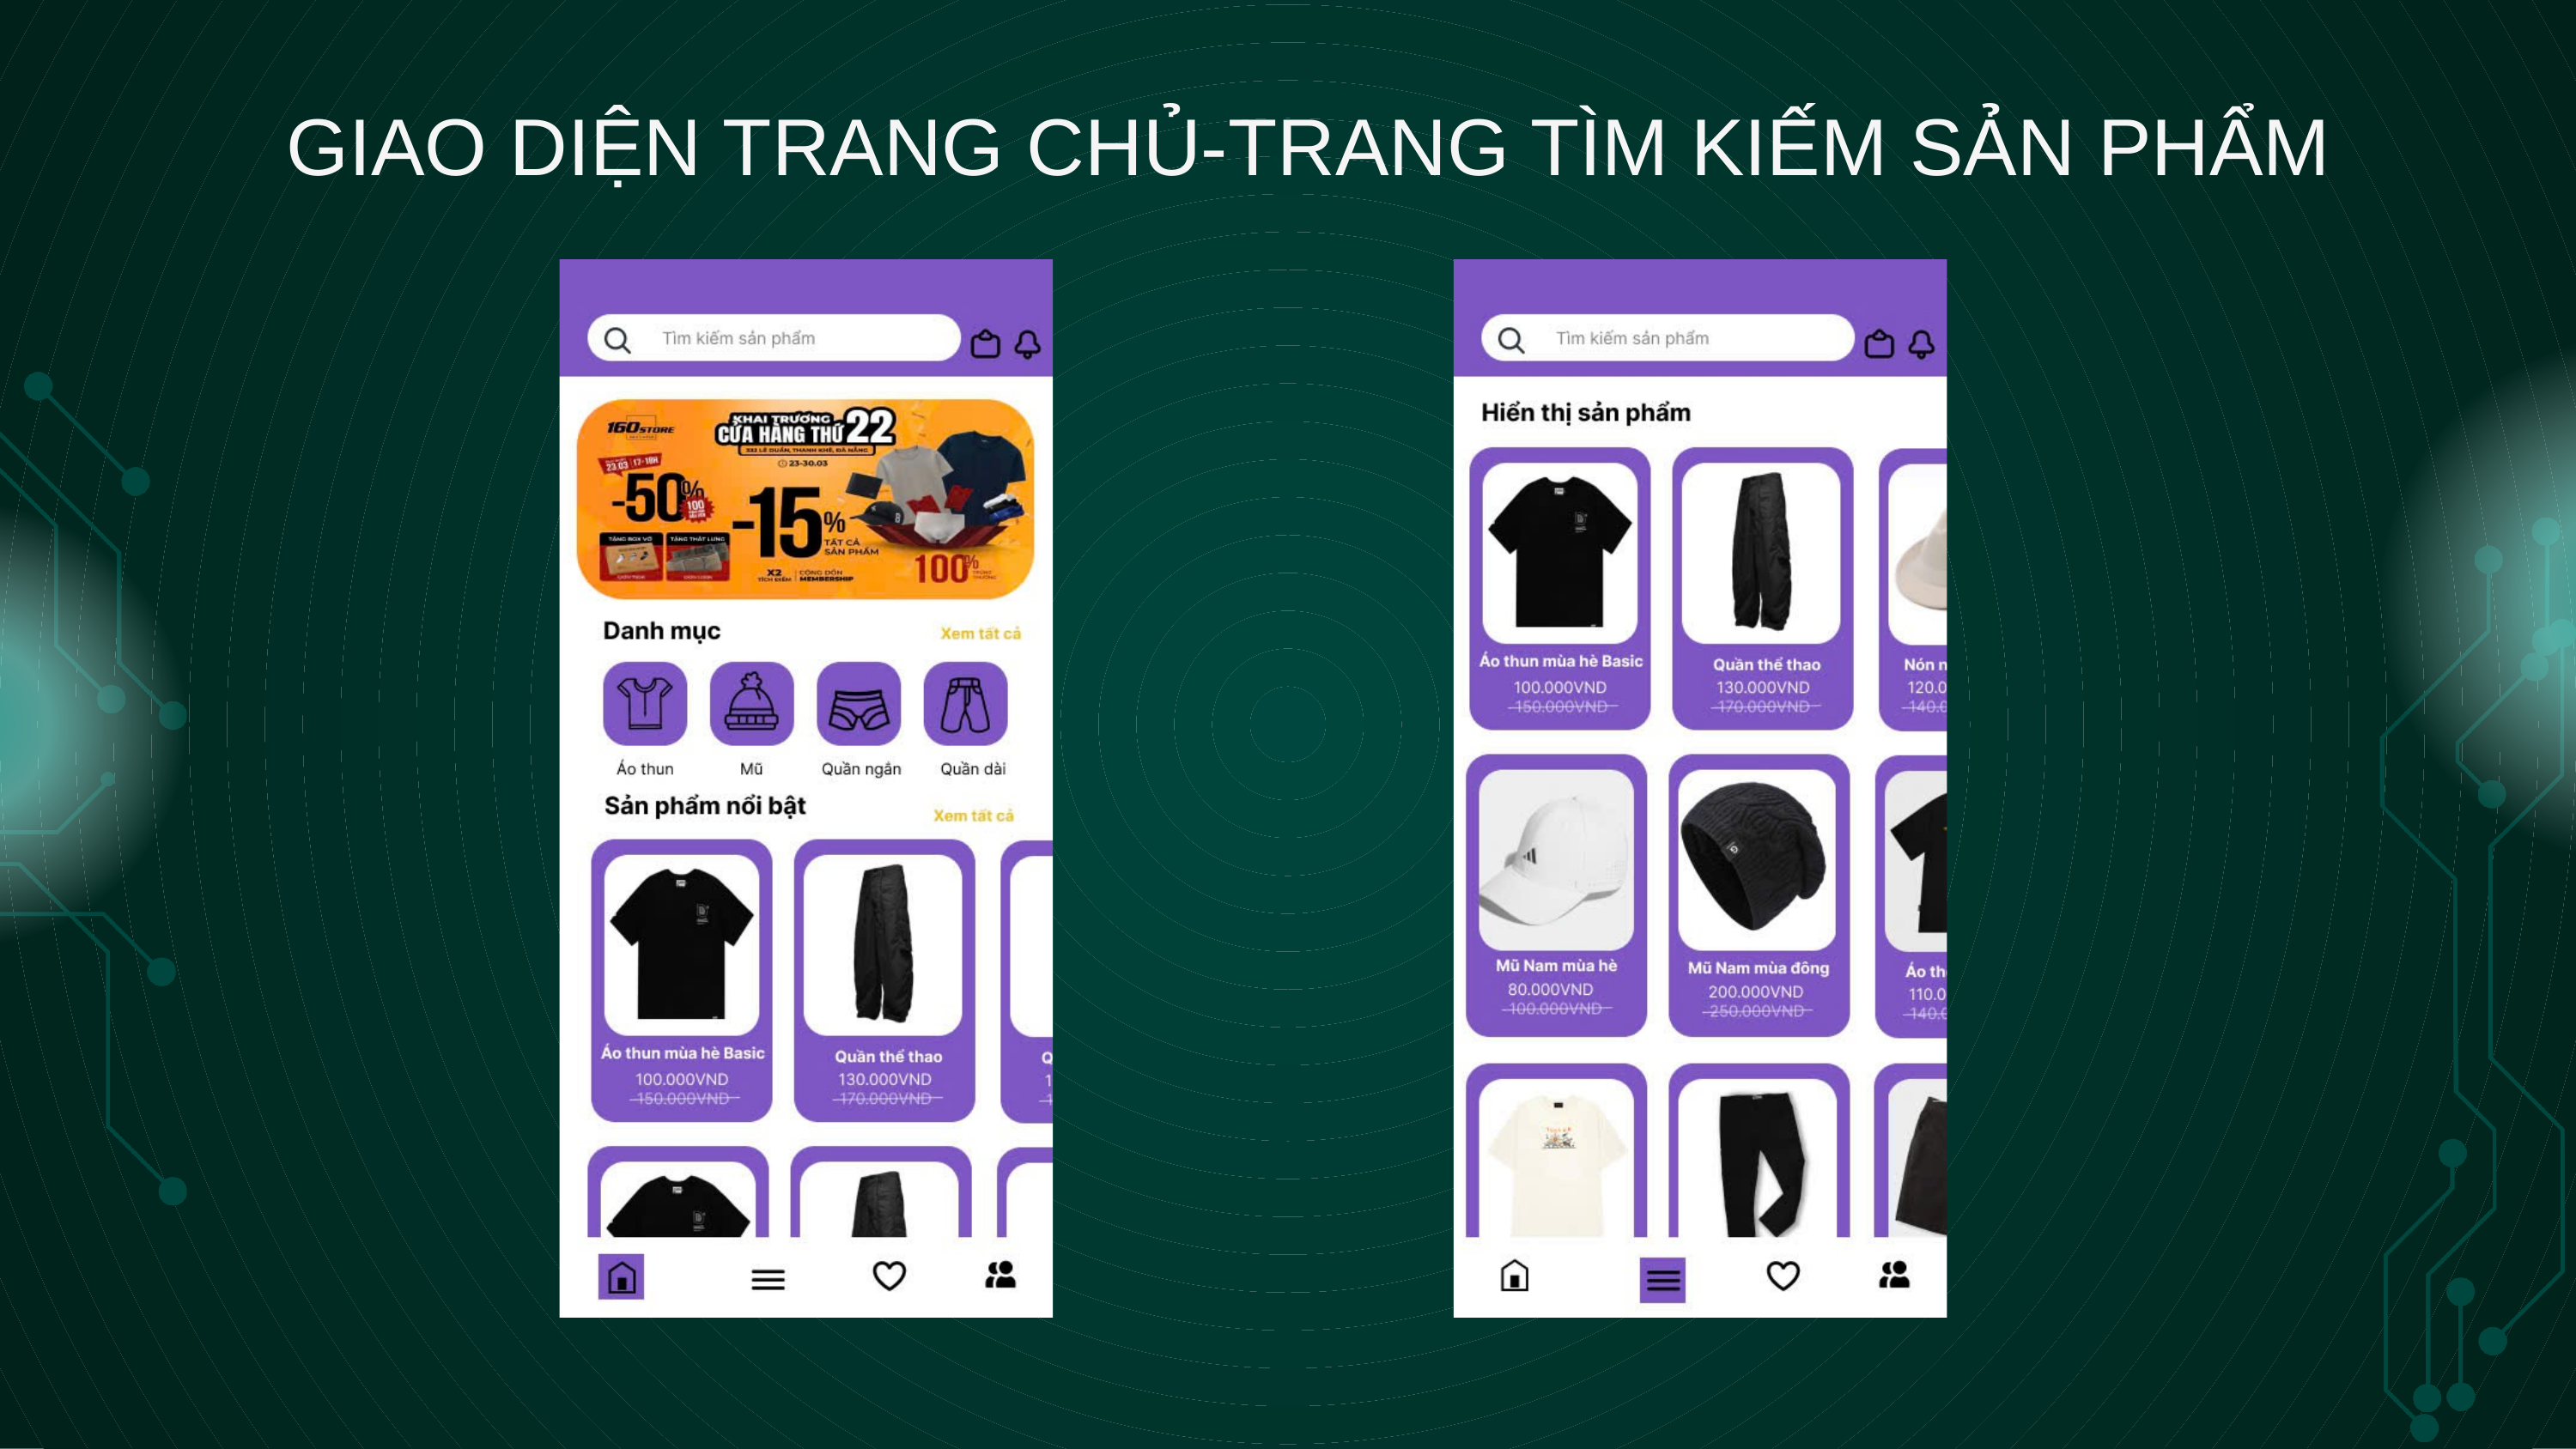

GIAO DIỆN TRANG CHỦ-TRANG TÌM KIẾM SẢN PHẨM